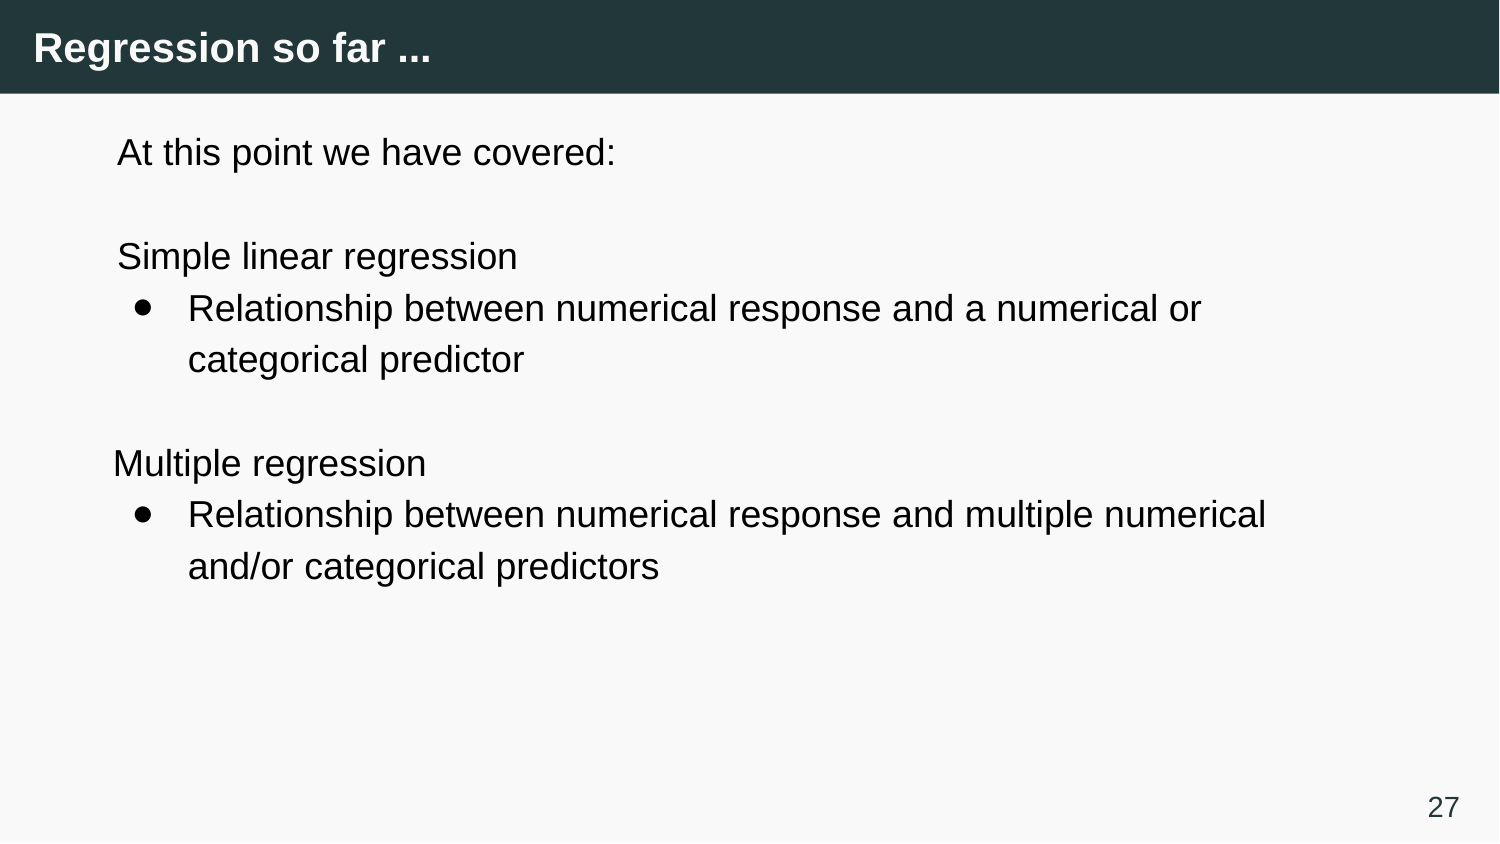

# Regression so far ...

At this point we have covered:

Simple linear regression
Relationship between numerical response and a numerical or categorical predictor

Multiple regression
Relationship between numerical response and multiple numerical and/or categorical predictors
27